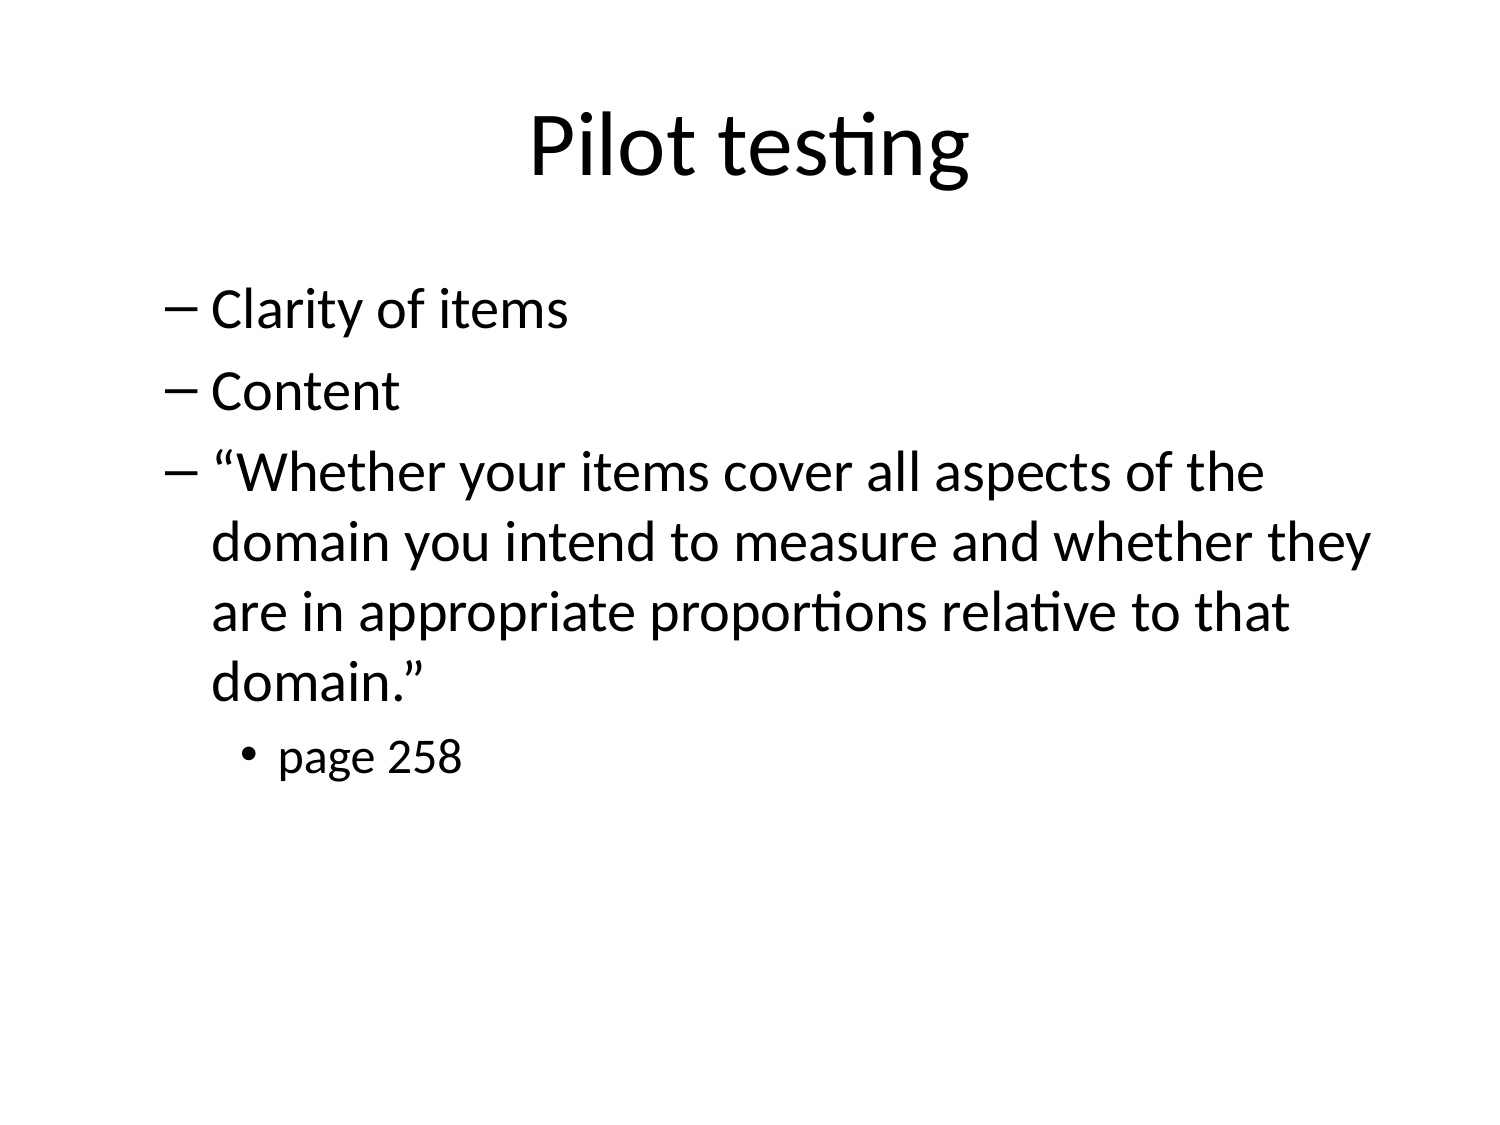

# Pilot testing
Clarity of items
Content
“Whether your items cover all aspects of the domain you intend to measure and whether they are in appropriate proportions relative to that domain.”
page 258